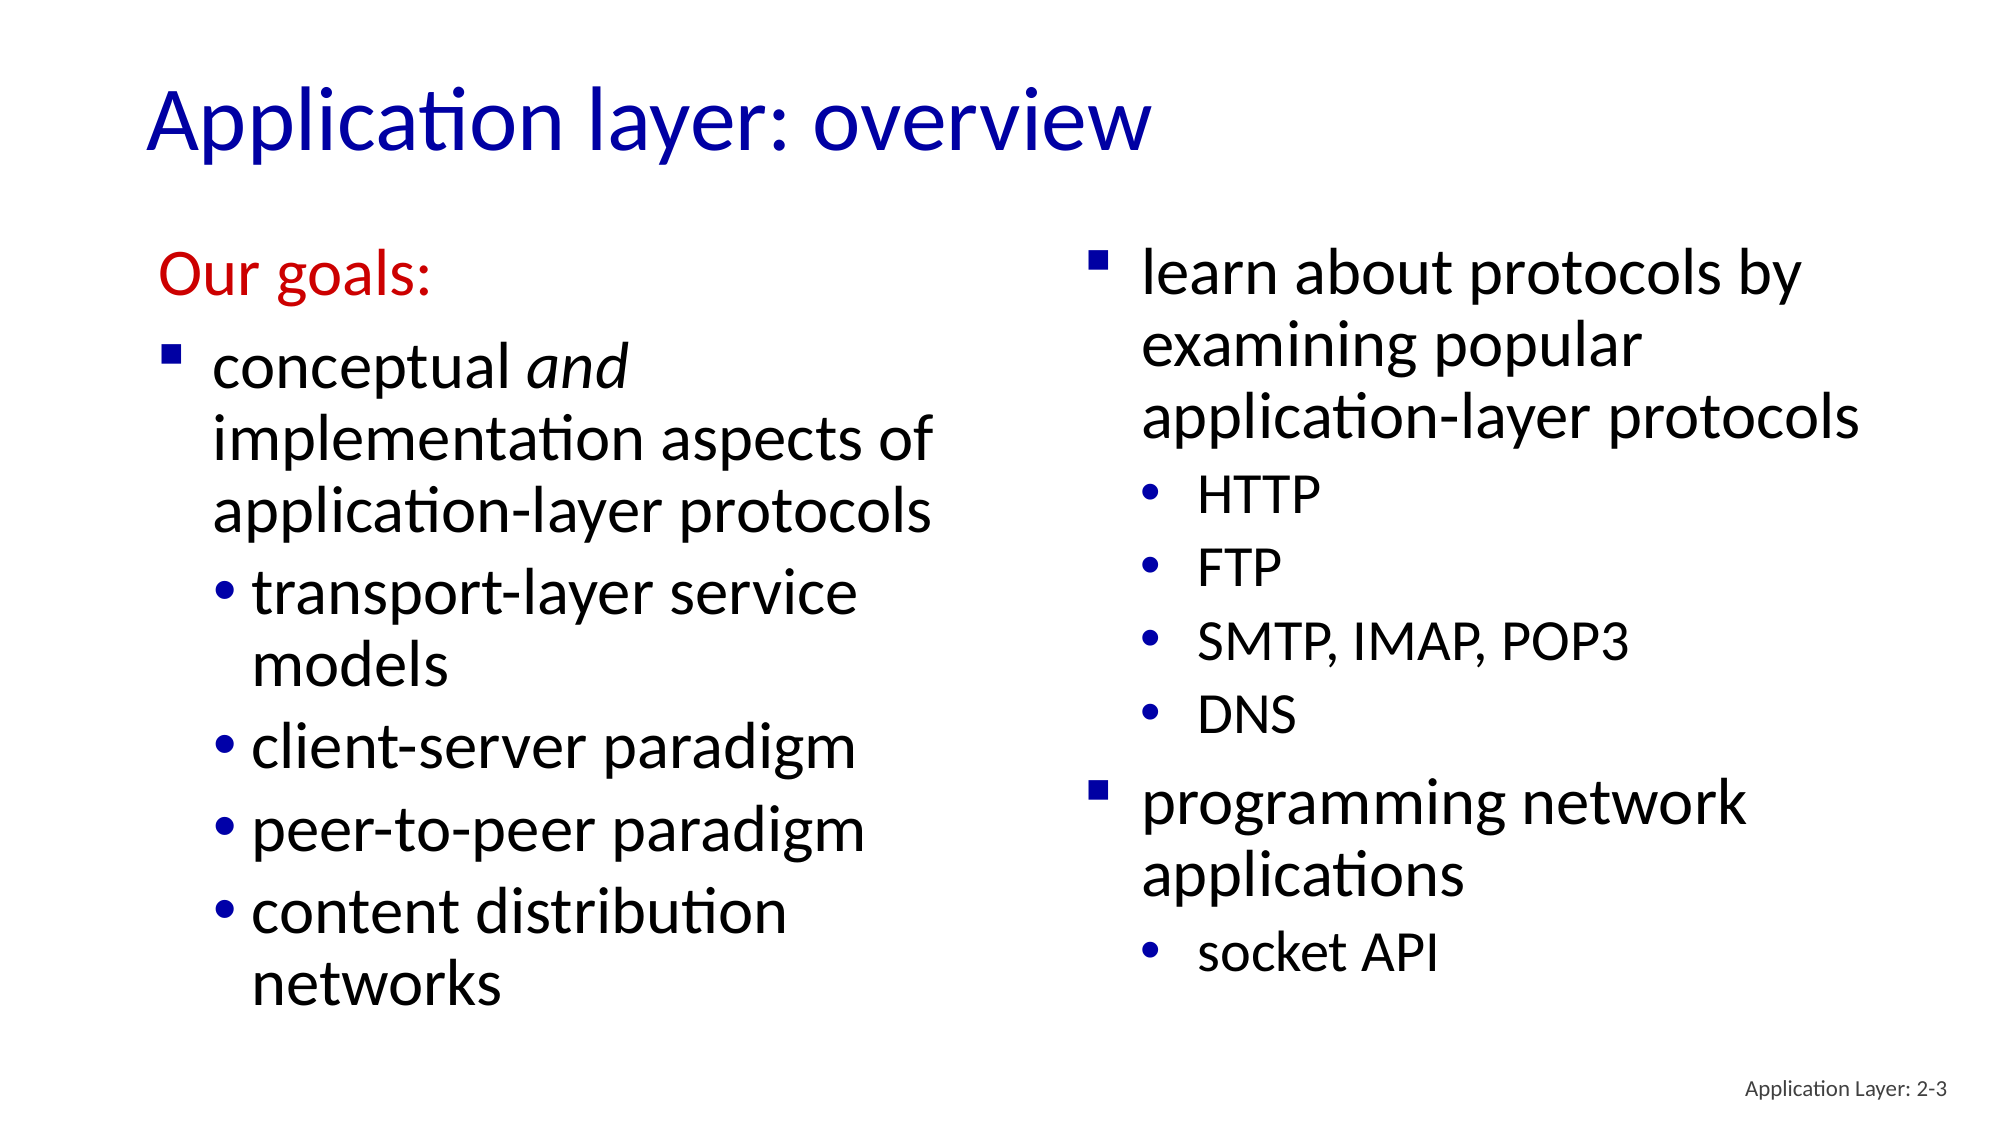

# Application layer: overview
learn about protocols by examining popular application-layer protocols
HTTP
FTP
SMTP, IMAP, POP3
DNS
programming network applications
socket API
Our goals:
conceptual and implementation aspects of application-layer protocols
transport-layer service models
client-server paradigm
peer-to-peer paradigm
content distribution networks

Application Layer: 2-3